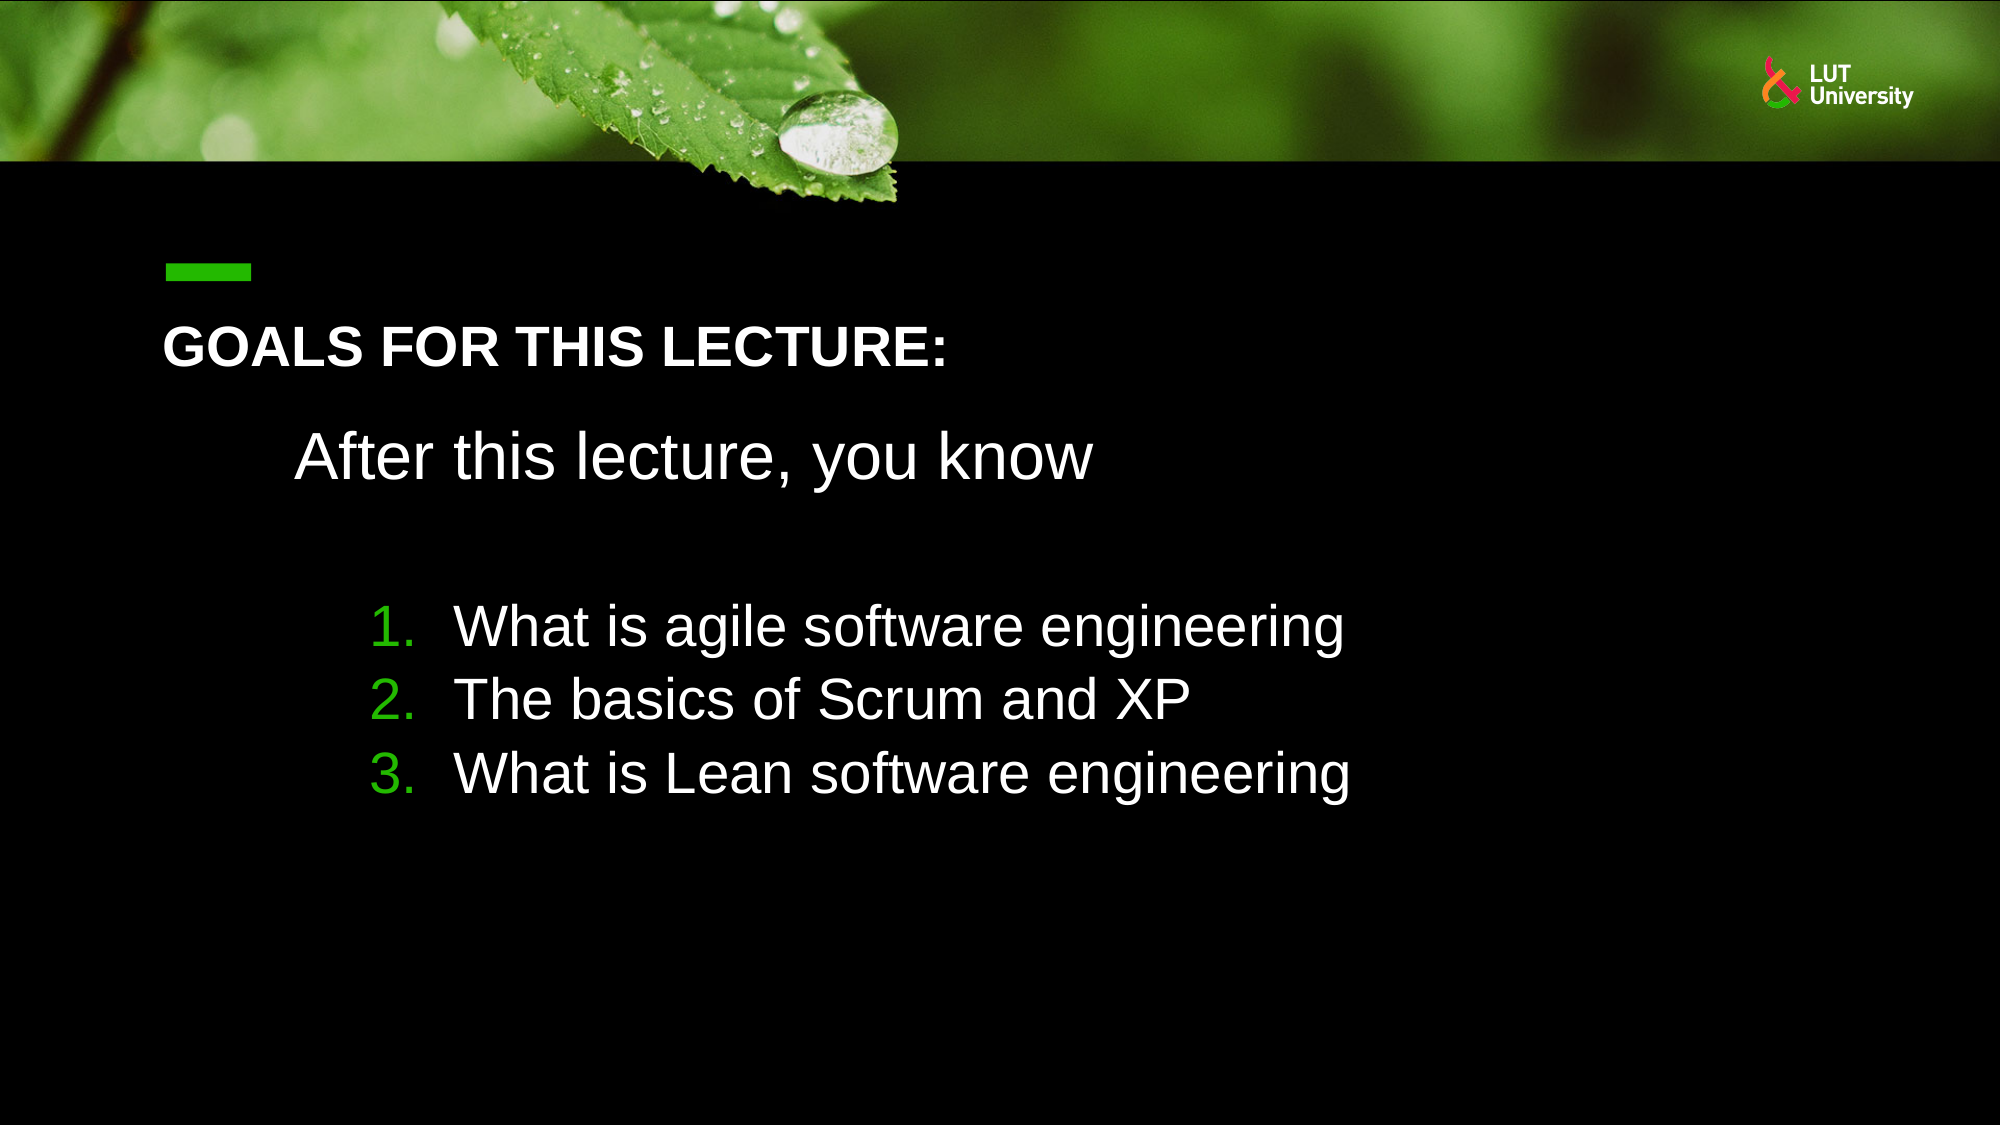

# GoaLs for This lecture:
After this lecture, you know

What is agile software engineering
The basics of Scrum and XP
What is Lean software engineering